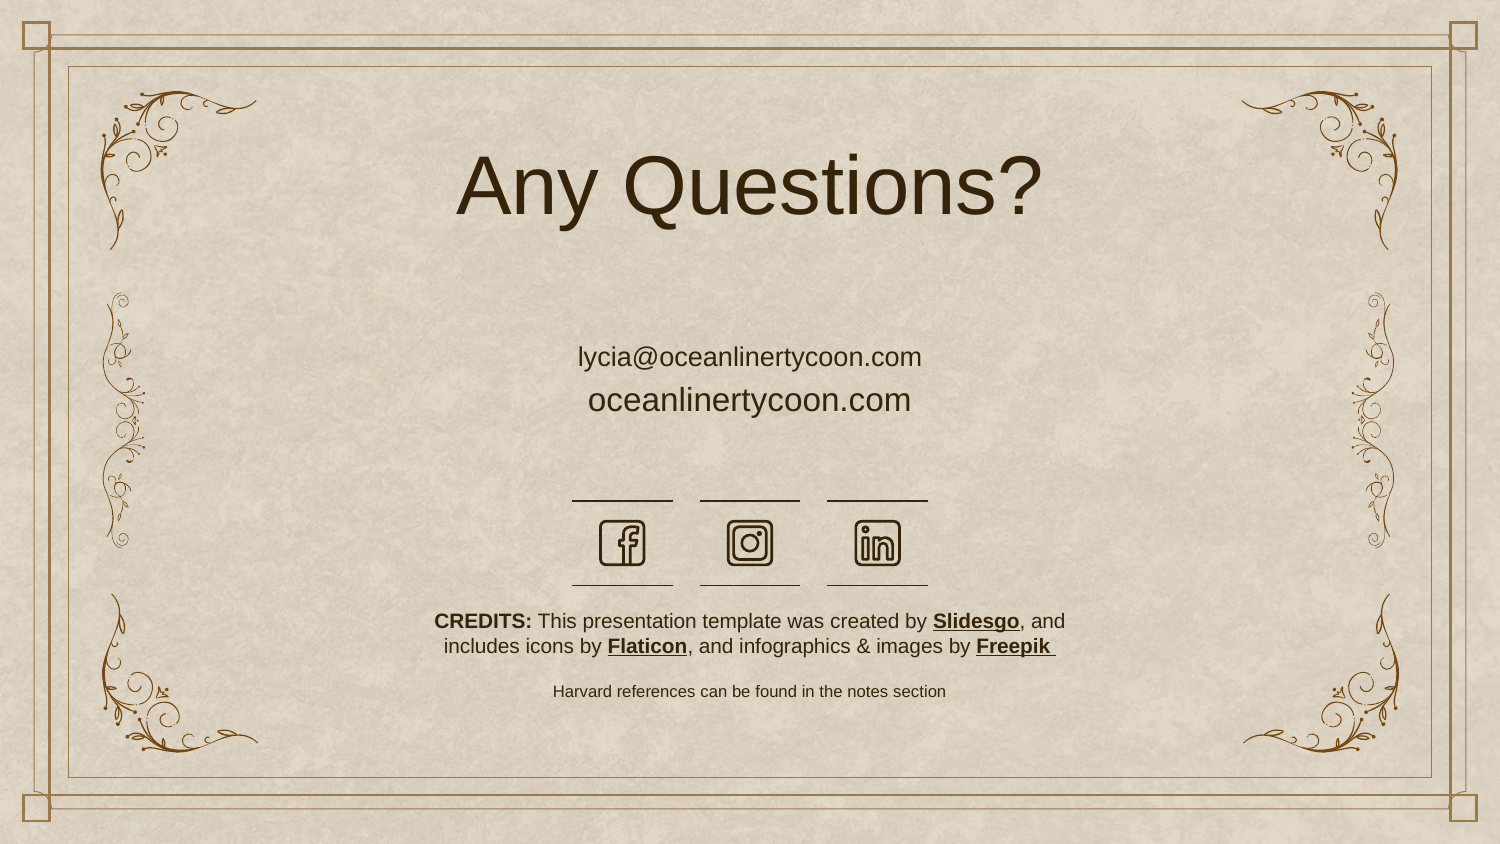

# Any Questions?
lycia@oceanlinertycoon.com
oceanlinertycoon.com

Harvard references can be found in the notes section